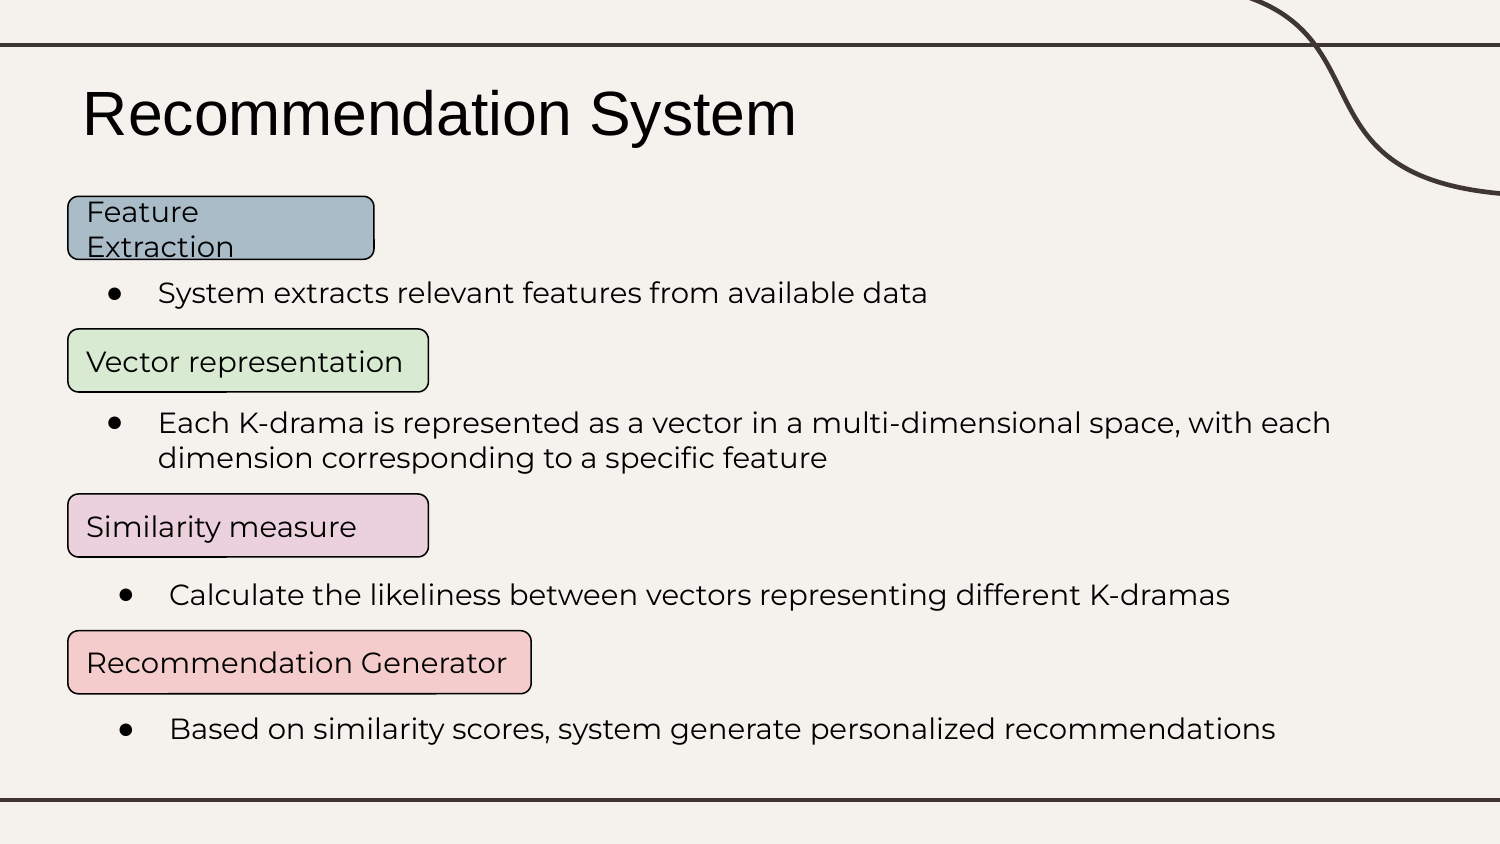

# Recommendation System
Feature Extraction
System extracts relevant features from available data
Vector representation
Each K-drama is represented as a vector in a multi-dimensional space, with each dimension corresponding to a specific feature
Similarity measure
Calculate the likeliness between vectors representing different K-dramas
Recommendation Generator
Based on similarity scores, system generate personalized recommendations